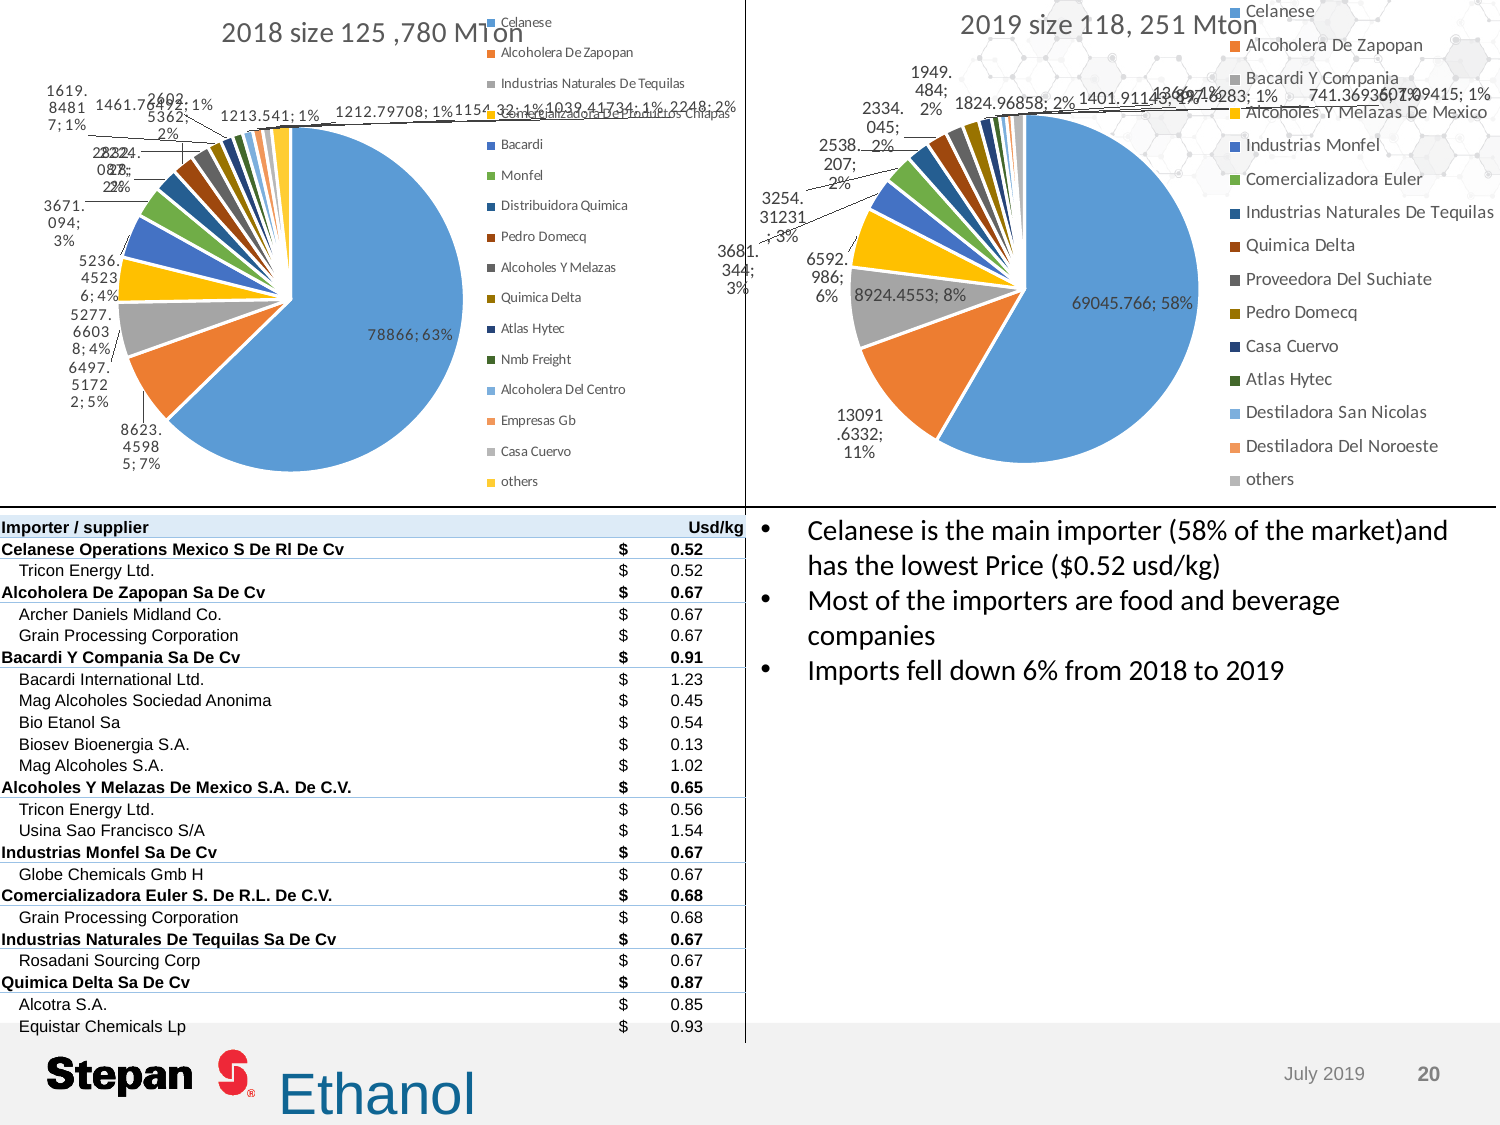

### Chart: 2019 size 118, 251 Mton

| Category |  |
|---|---|
| Celanese | 69045.76599999999 |
| Alcoholera De Zapopan | 13091.633200000002 |
| Bacardi Y Compania | 8924.455300000001 |
| Alcoholes Y Melazas De Mexico | 6592.986000000001 |
| Industrias Monfel | 3681.3439999999982 |
| Comercializadora Euler | 3254.3123099999993 |
| Industrias Naturales De Tequilas | 2538.2069999999985 |
| Quimica Delta | 2334.0449999999996 |
| Proveedora Del Suchiate | 1949.483999999998 |
| Pedro Domecq | 1824.9685799999997 |
| Casa Cuervo | 1401.91143 |
| Atlas Hytec | 897.6283000000001 |
| Destiladora San Nicolas | 741.3693499999999 |
| Destiladora Del Noroeste | 607.09415 |
| others | 1366.0 |

### Chart: 2018 size 125 ,780 MTon

| Category |  |
|---|---|
| Celanese | 78866.0 |
| Alcoholera De Zapopan | 8623.459849999996 |
| Industrias Naturales De Tequilas | 6497.517219999999 |
| Comercializadora De Productos Chiapas | 5277.660380000002 |
| Bacardi | 5236.45236 |
| Monfel | 3671.0939999999987 |
| Distribuidora Quimica | 2832.087 |
| Pedro Domecq | 2602.5361999999996 |
| Alcoholes Y Melazas | 2224.2799999999997 |
| Quimica Delta | 1619.8481700000002 |
| Atlas Hytec | 1461.76492 |
| Nmb Freight | 1213.541 |
| Alcoholera Del Centro | 1212.79708 |
| Empresas Gb | 1154.32 |
| Casa Cuervo | 1039.41734 |
| others | 2248.0 |
Celanese is the main importer (58% of the market)and has the lowest Price ($0.52 usd/kg)
Most of the importers are food and beverage companies
Imports fell down 6% from 2018 to 2019
| Importer / supplier | Usd/kg |
| --- | --- |
| Celanese Operations Mexico S De Rl De Cv | $ 0.52 |
| Tricon Energy Ltd. | $ 0.52 |
| Alcoholera De Zapopan Sa De Cv | $ 0.67 |
| Archer Daniels Midland Co. | $ 0.67 |
| Grain Processing Corporation | $ 0.67 |
| Bacardi Y Compania Sa De Cv | $ 0.91 |
| Bacardi International Ltd. | $ 1.23 |
| Mag Alcoholes Sociedad Anonima | $ 0.45 |
| Bio Etanol Sa | $ 0.54 |
| Biosev Bioenergia S.A. | $ 0.13 |
| Mag Alcoholes S.A. | $ 1.02 |
| Alcoholes Y Melazas De Mexico S.A. De C.V. | $ 0.65 |
| Tricon Energy Ltd. | $ 0.56 |
| Usina Sao Francisco S/A | $ 1.54 |
| Industrias Monfel Sa De Cv | $ 0.67 |
| Globe Chemicals Gmb H | $ 0.67 |
| Comercializadora Euler S. De R.L. De C.V. | $ 0.68 |
| Grain Processing Corporation | $ 0.68 |
| Industrias Naturales De Tequilas Sa De Cv | $ 0.67 |
| Rosadani Sourcing Corp | $ 0.67 |
| Quimica Delta Sa De Cv | $ 0.87 |
| Alcotra S.A. | $ 0.85 |
| Equistar Chemicals Lp | $ 0.93 |
July 2019
20
Ethanol